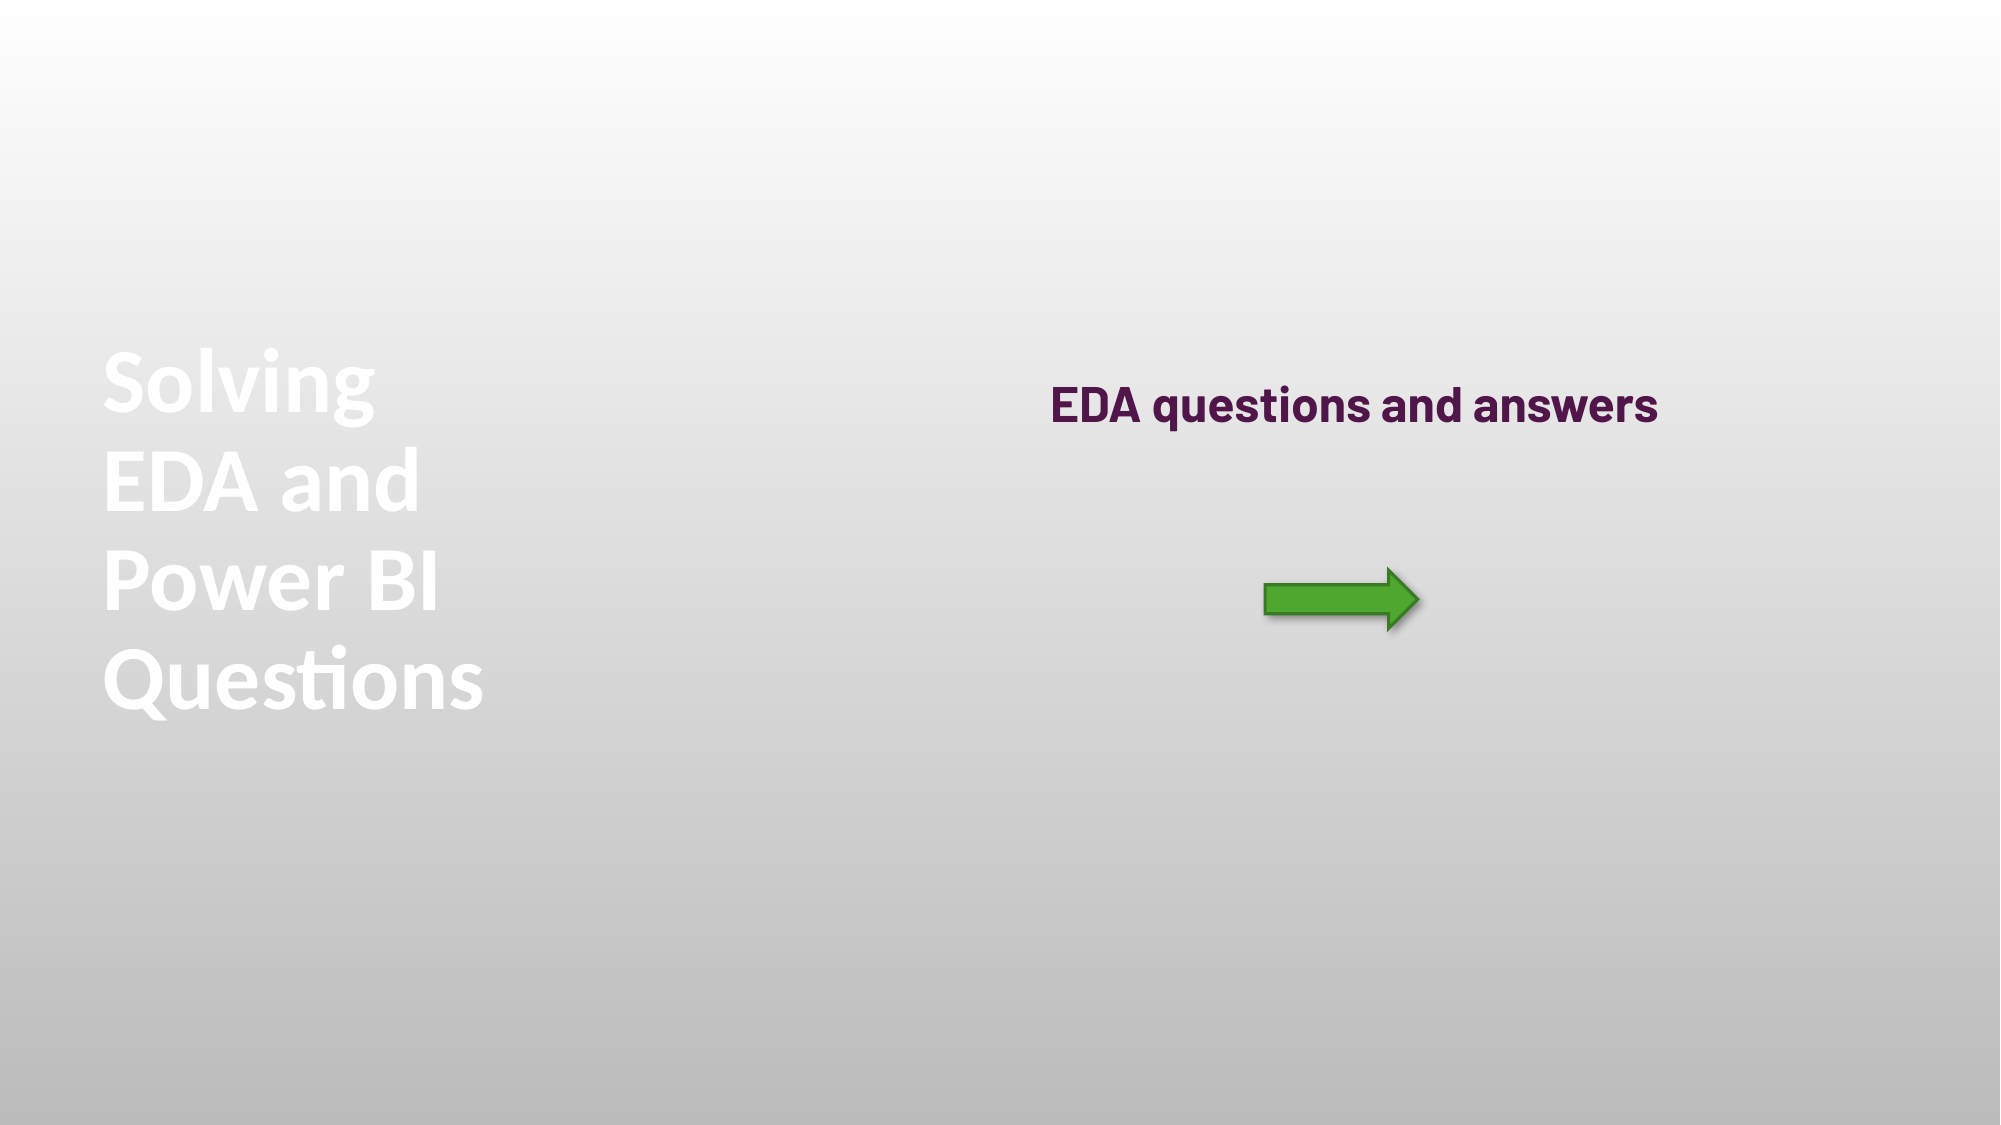

# Solving EDA and Power BI Questions
EDA questions and answers